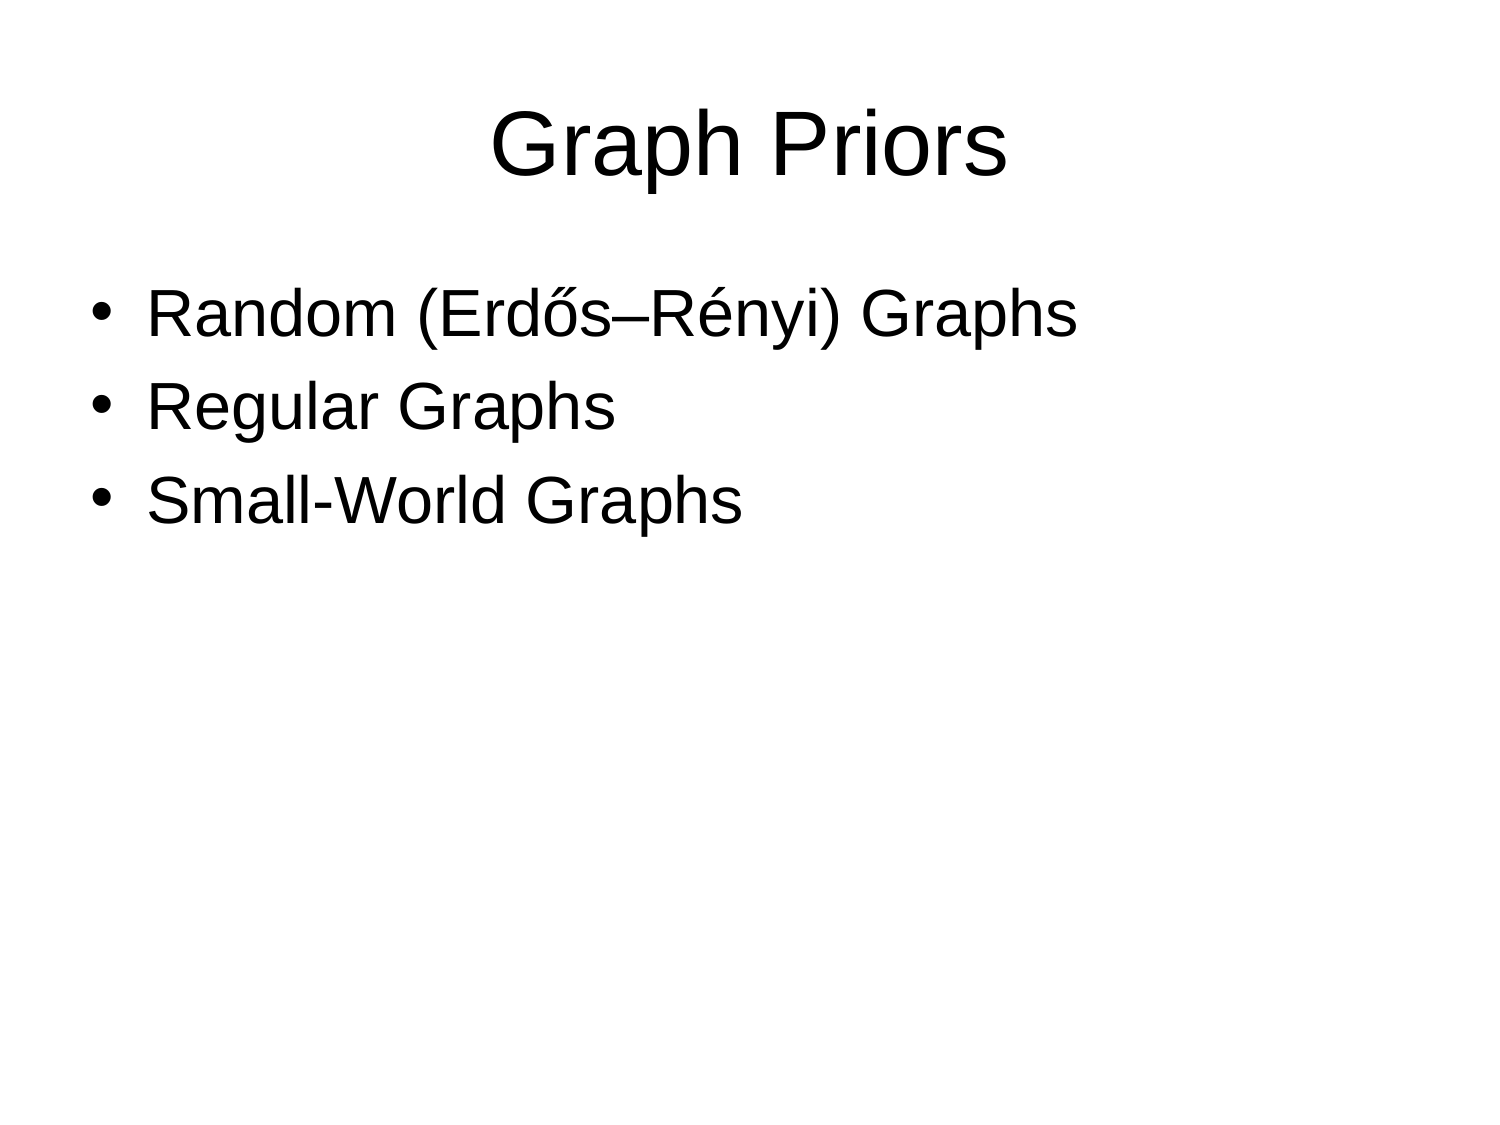

# Graph Priors
Random (Erdős–Rényi) Graphs
Regular Graphs
Small-World Graphs